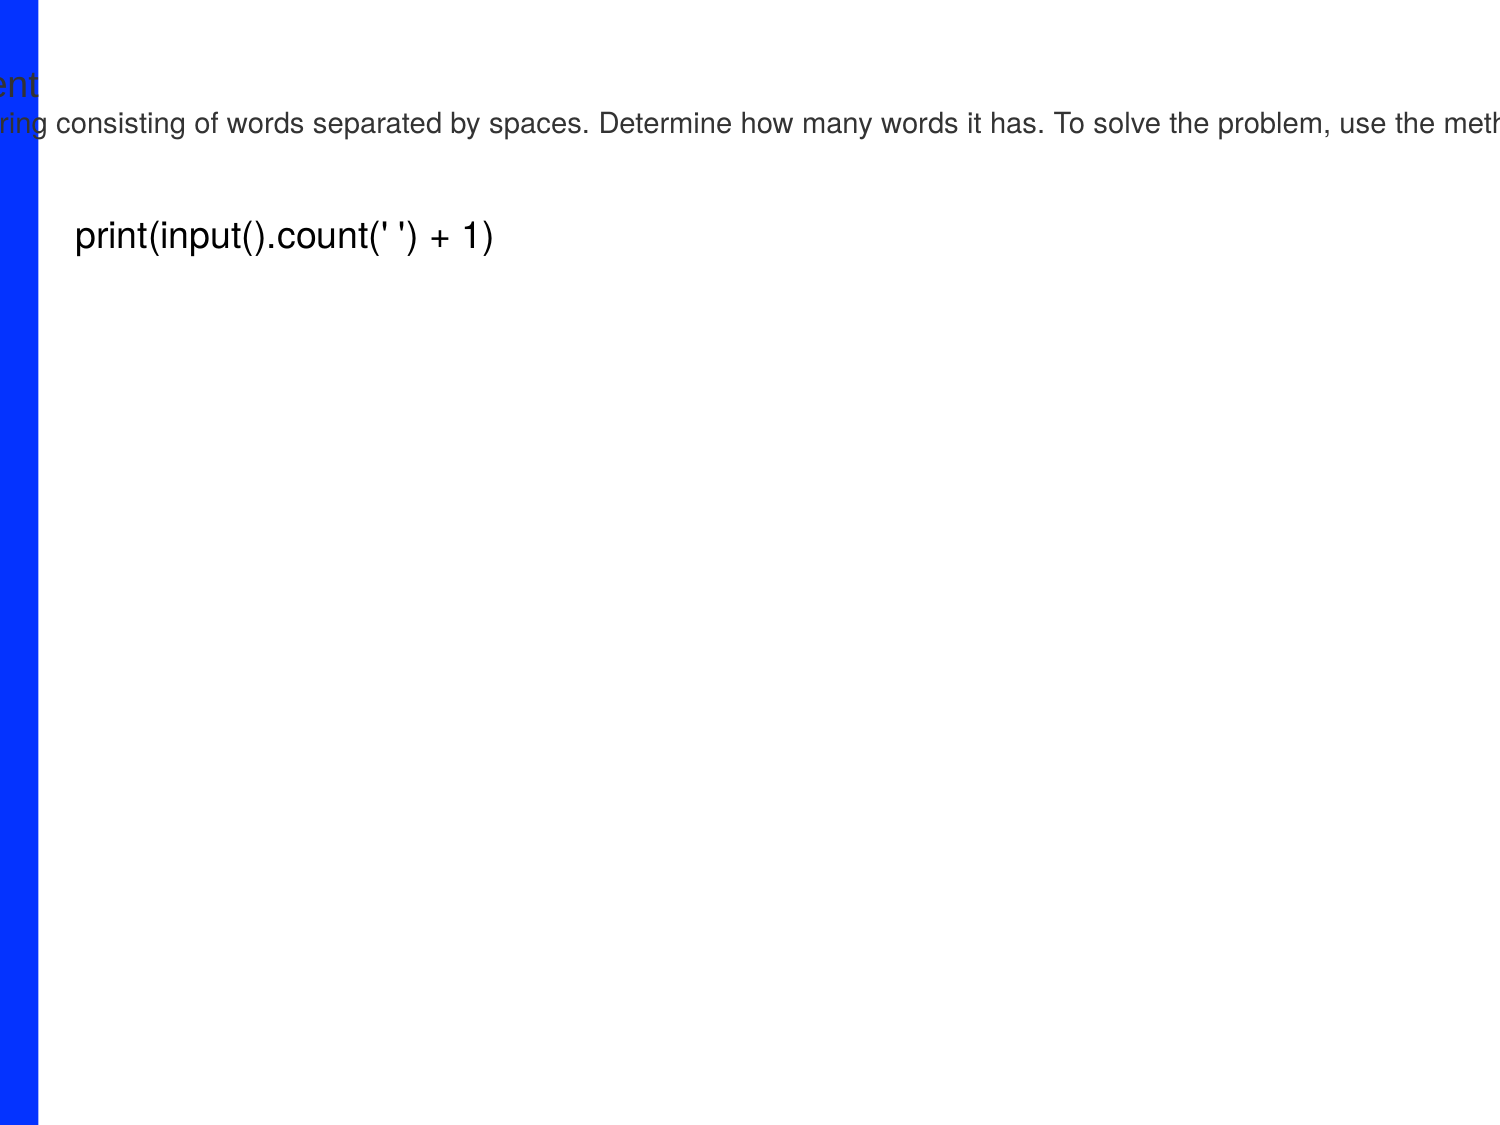

Statement
Given a string consisting of words separated by spaces. Determine how many words it has. To solve the problem, use the method count.
print(input().count(' ') + 1)